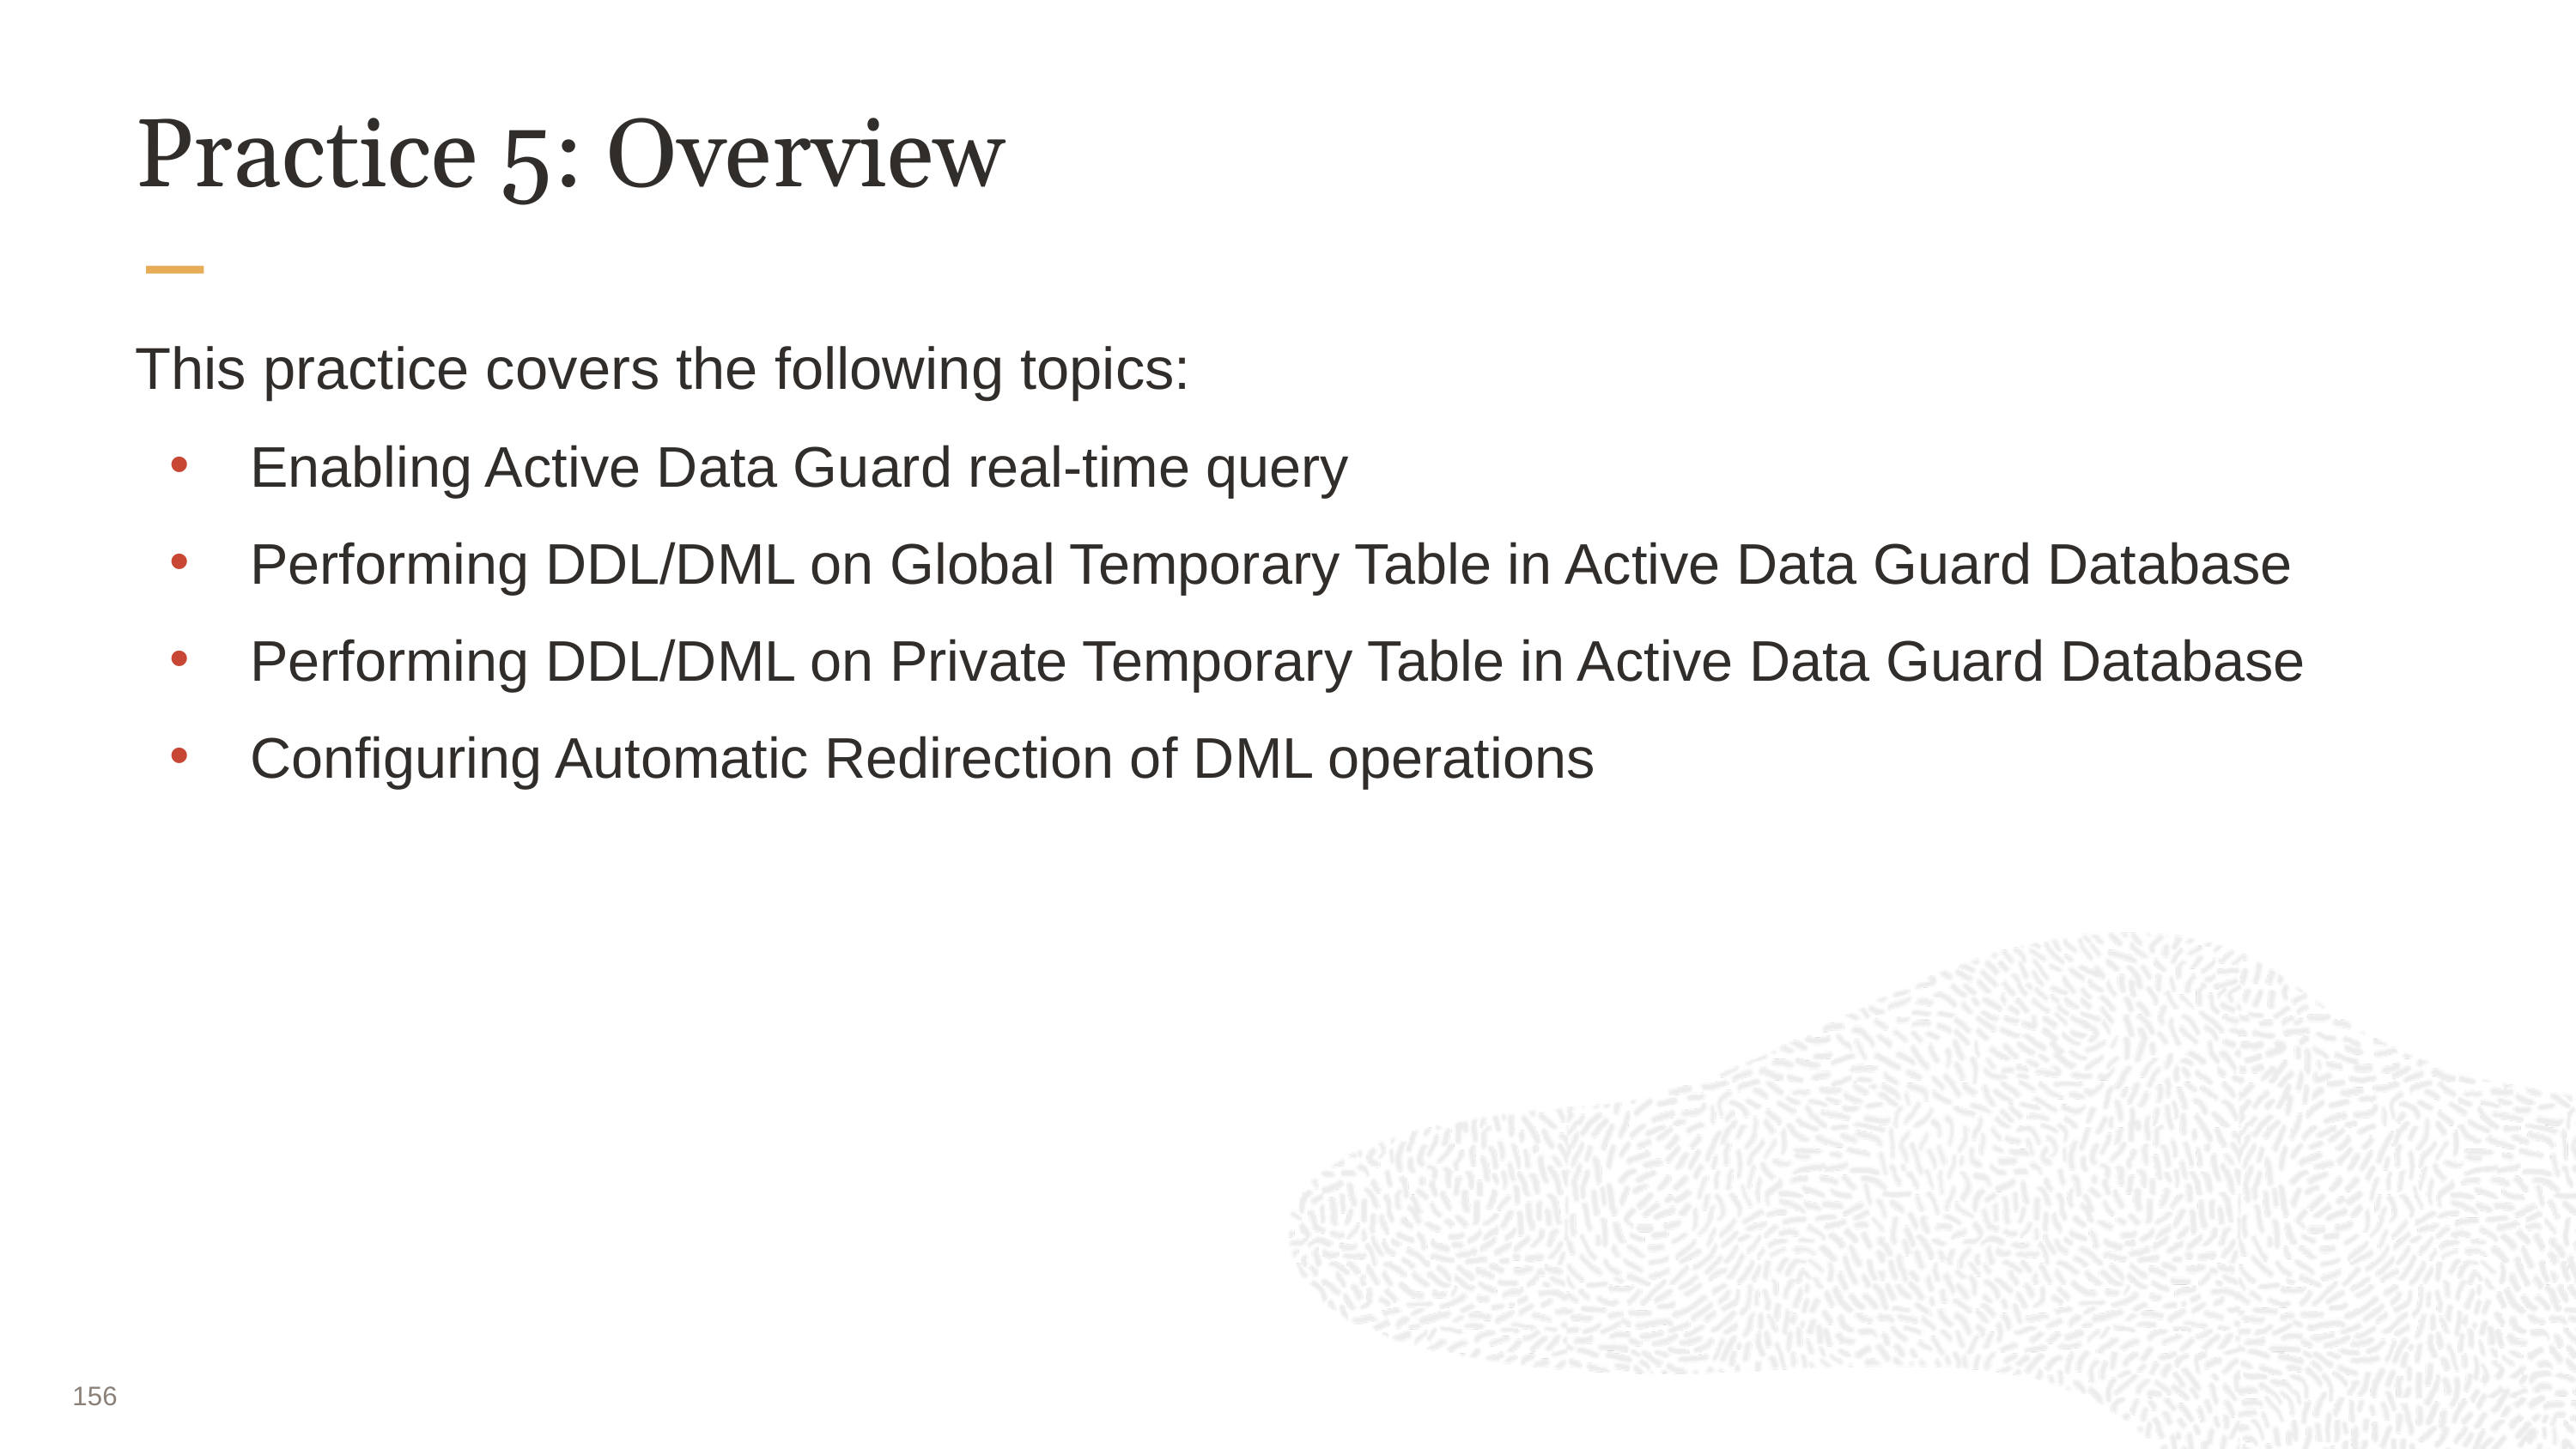

# Practice 5: Overview
This practice covers the following topics:
Enabling Active Data Guard real-time query
Performing DDL/DML on Global Temporary Table in Active Data Guard Database
Performing DDL/DML on Private Temporary Table in Active Data Guard Database
Configuring Automatic Redirection of DML operations